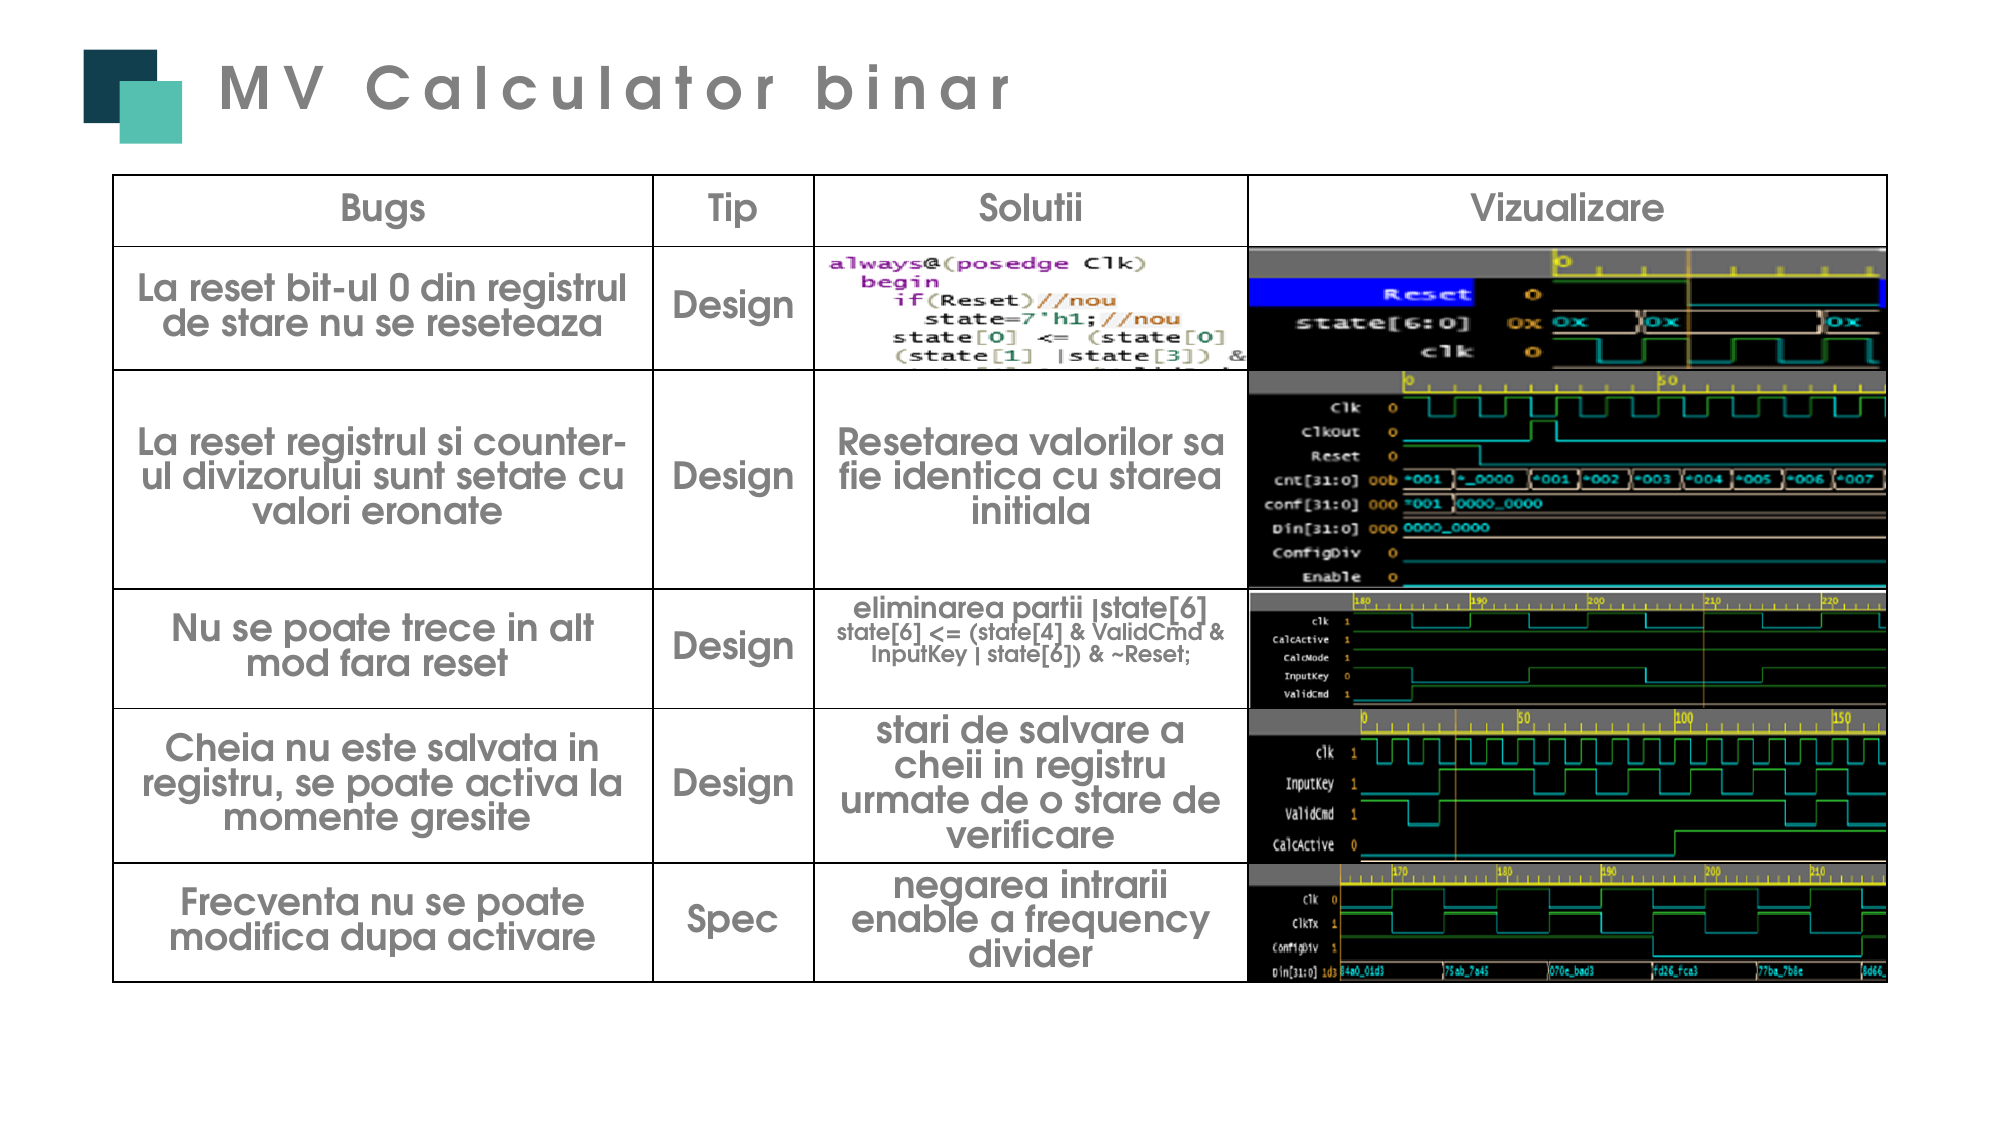

MV Calculator binar

| Bugs | Tip | Solutii | Vizualizare |
| --- | --- | --- | --- |
| La reset bit-ul 0 din registrul de stare nu se reseteaza | Design |  |  |
| La reset registrul si counter-ul divizorului sunt setate cu valori eronate | Design | Resetarea valorilor sa fie identica cu starea initiala |  |
| Nu se poate trece in alt mod fara reset | Design | eliminarea partii |state[6] state[6] <= (state[4] & ValidCmd & InputKey | state[6]) & ~Reset; |  |
| Cheia nu este salvata in registru, se poate activa la momente gresite | Design | stari de salvare a cheii in registru urmate de o stare de verificare |  |
| Frecventa nu se poate modifica dupa activare | Spec | negarea intrarii enable a frequency divider |  |